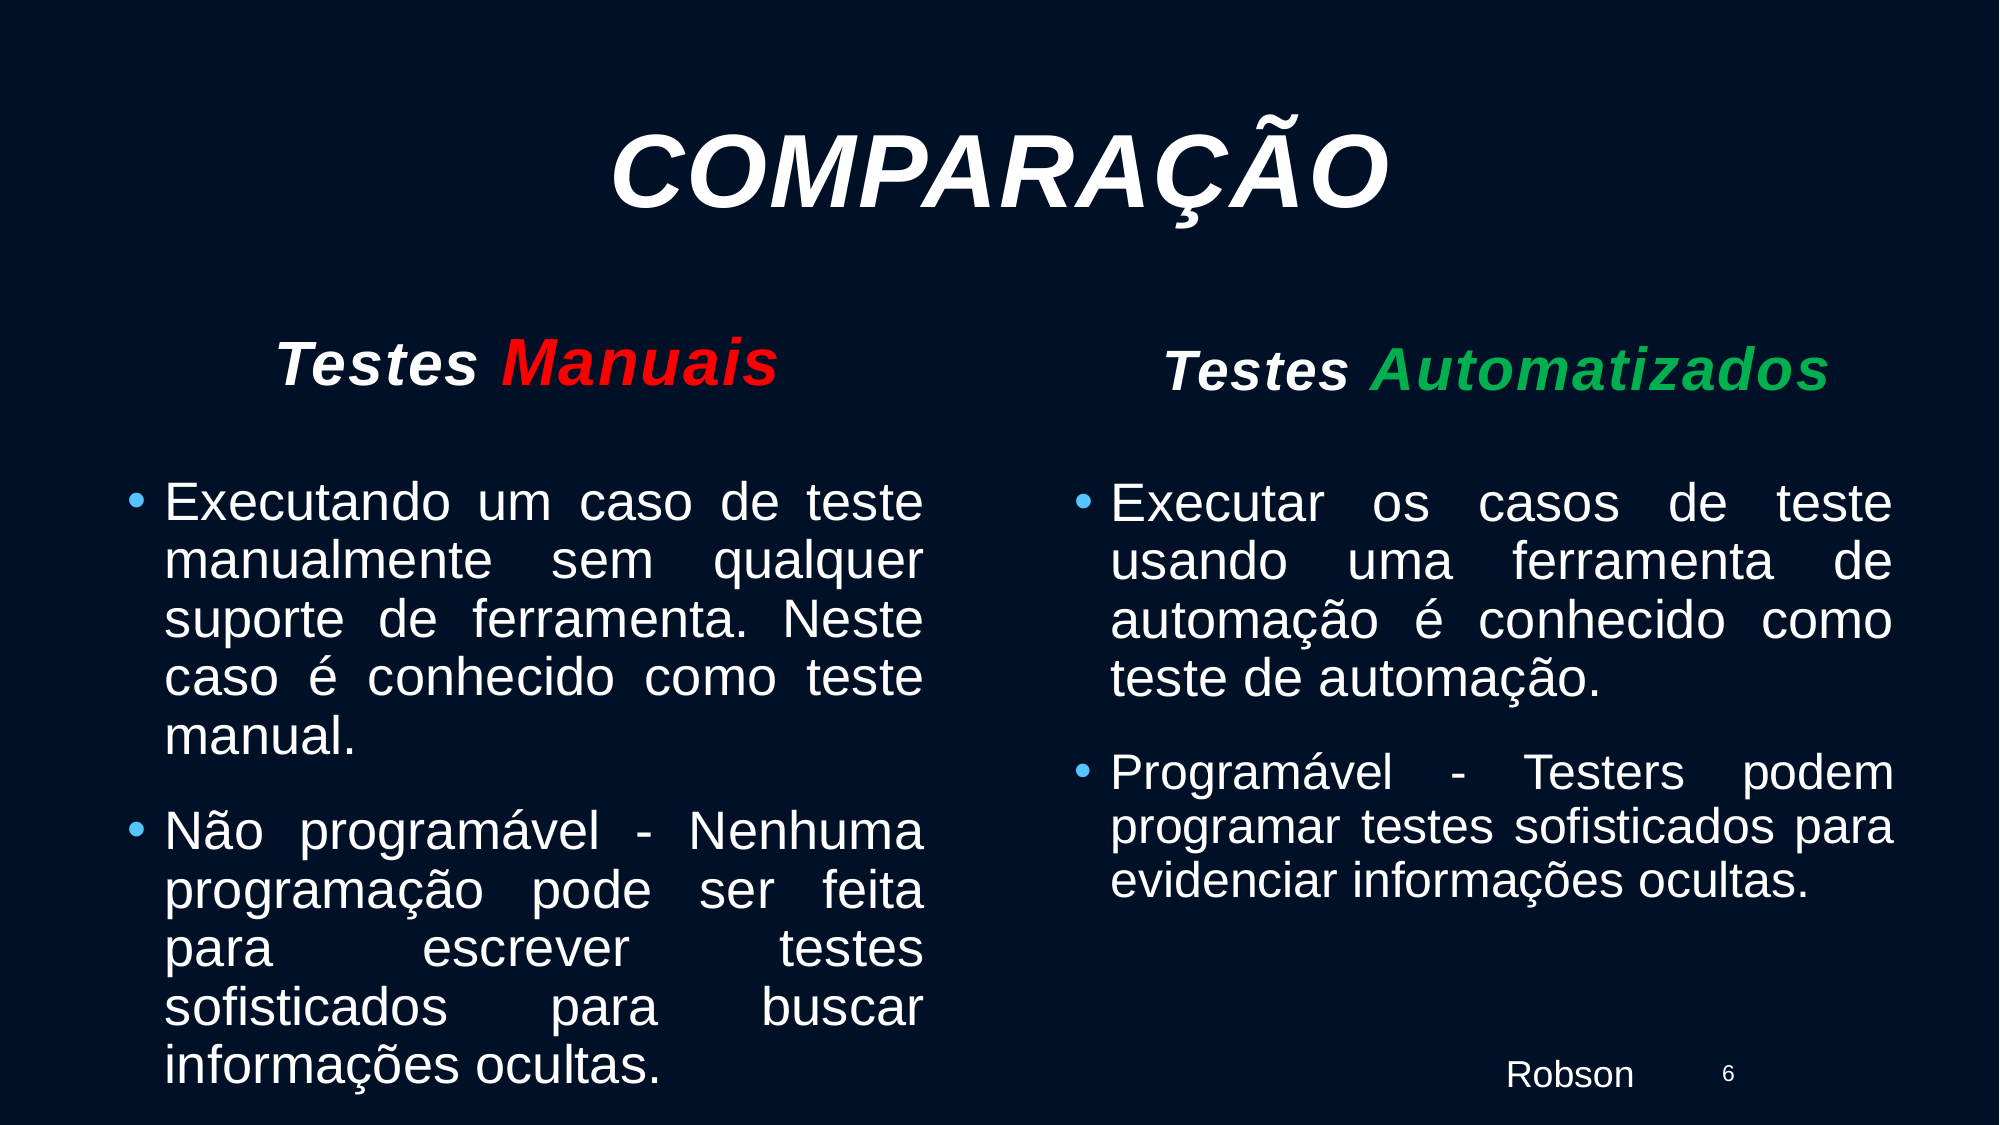

COMPARAÇÃO
Testes Automatizados
Testes Manuais
Executando um caso de teste manualmente sem qualquer suporte de ferramenta. Neste caso é conhecido como teste manual.
Não programável - Nenhuma programação pode ser feita para escrever testes sofisticados para buscar informações ocultas.

Executar os casos de teste usando uma ferramenta de automação é conhecido como teste de automação.
Programável - Testers podem programar testes sofisticados para evidenciar informações ocultas.

Robson
6